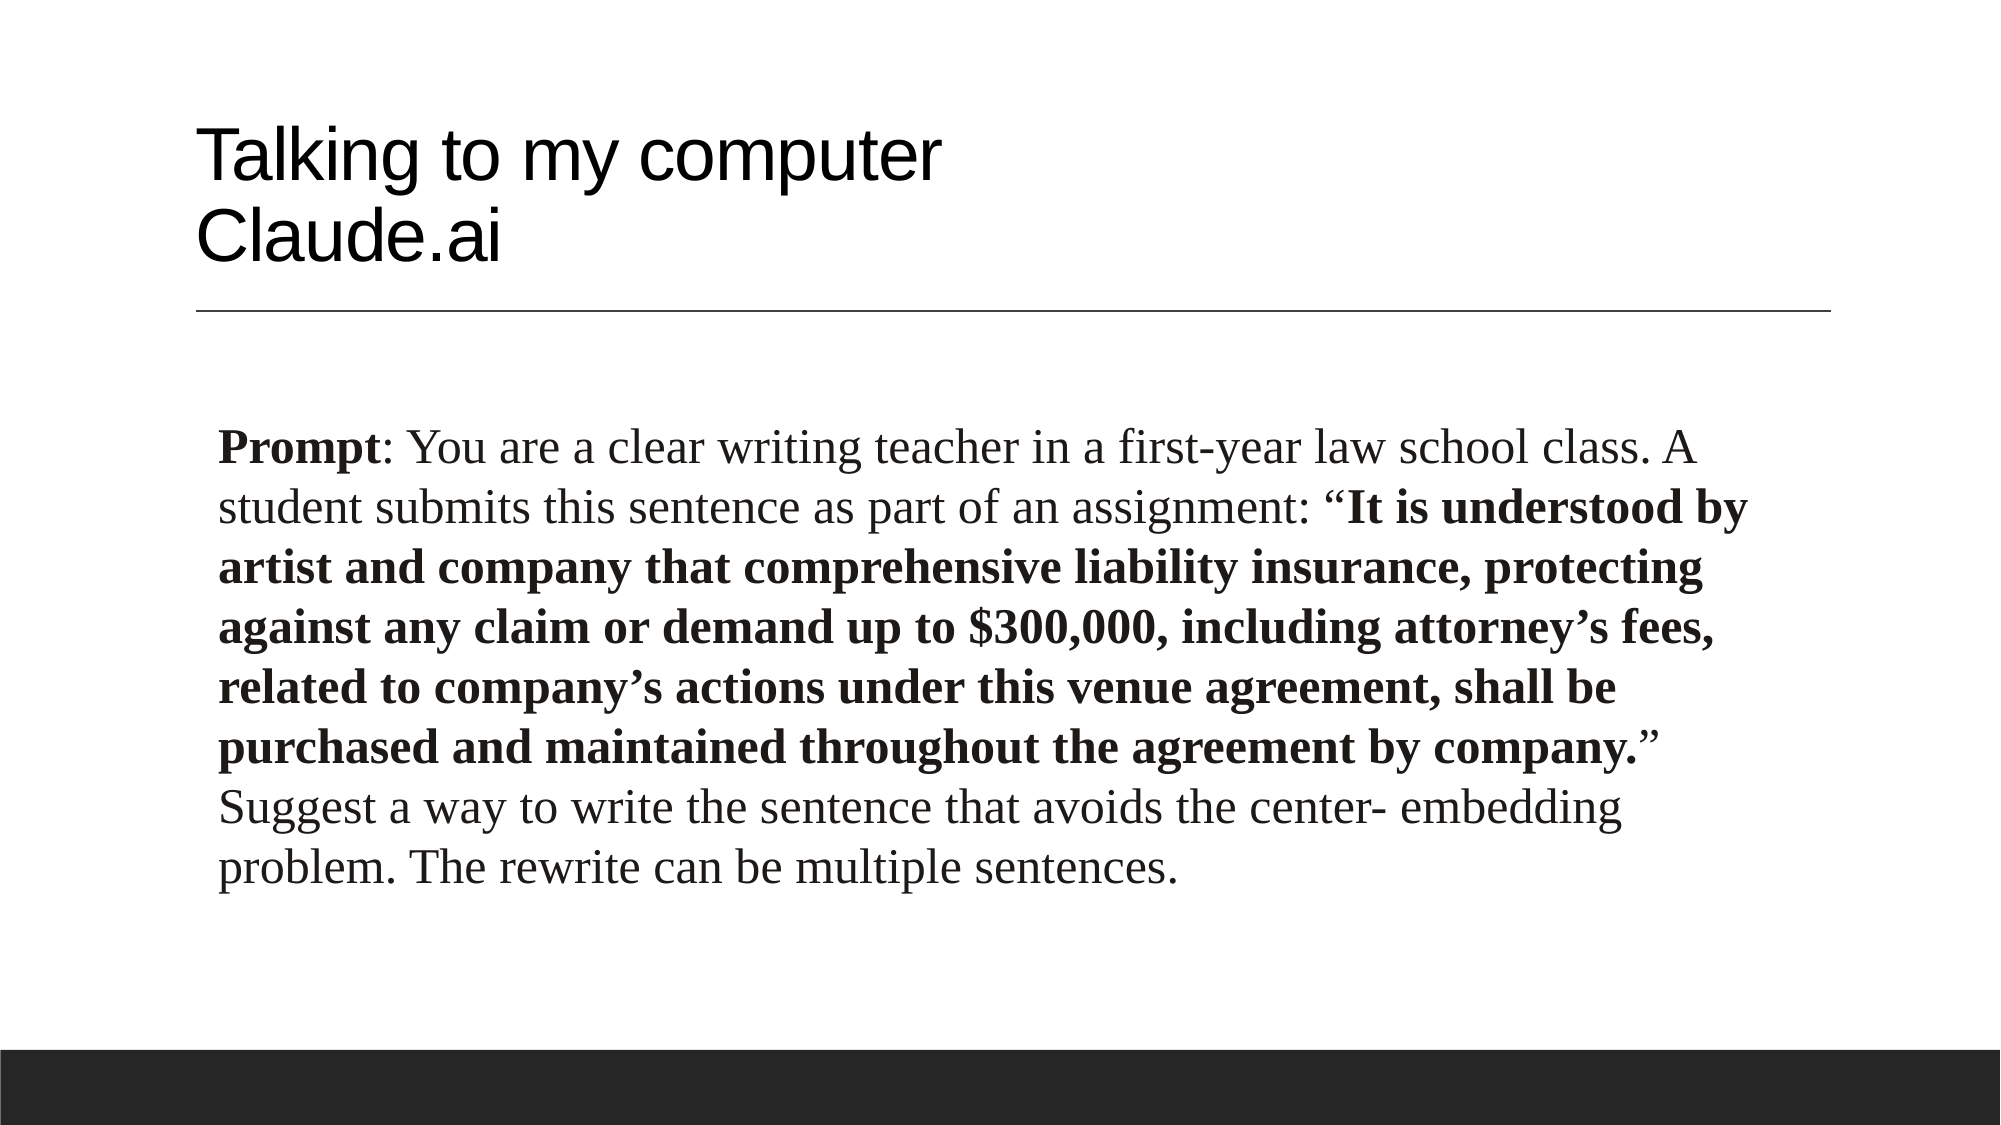

# Talking to my computer Claude.ai
Prompt: You are a clear writing teacher in a first-year law school class. A student submits this sentence as part of an assignment: “It is understood by artist and company that comprehensive liability insurance, protecting against any claim or demand up to $300,000, including attorney’s fees, related to company’s actions under this venue agreement, shall be purchased and maintained throughout the agreement by company.” Suggest a way to write the sentence that avoids the center- embedding problem. The rewrite can be multiple sentences.